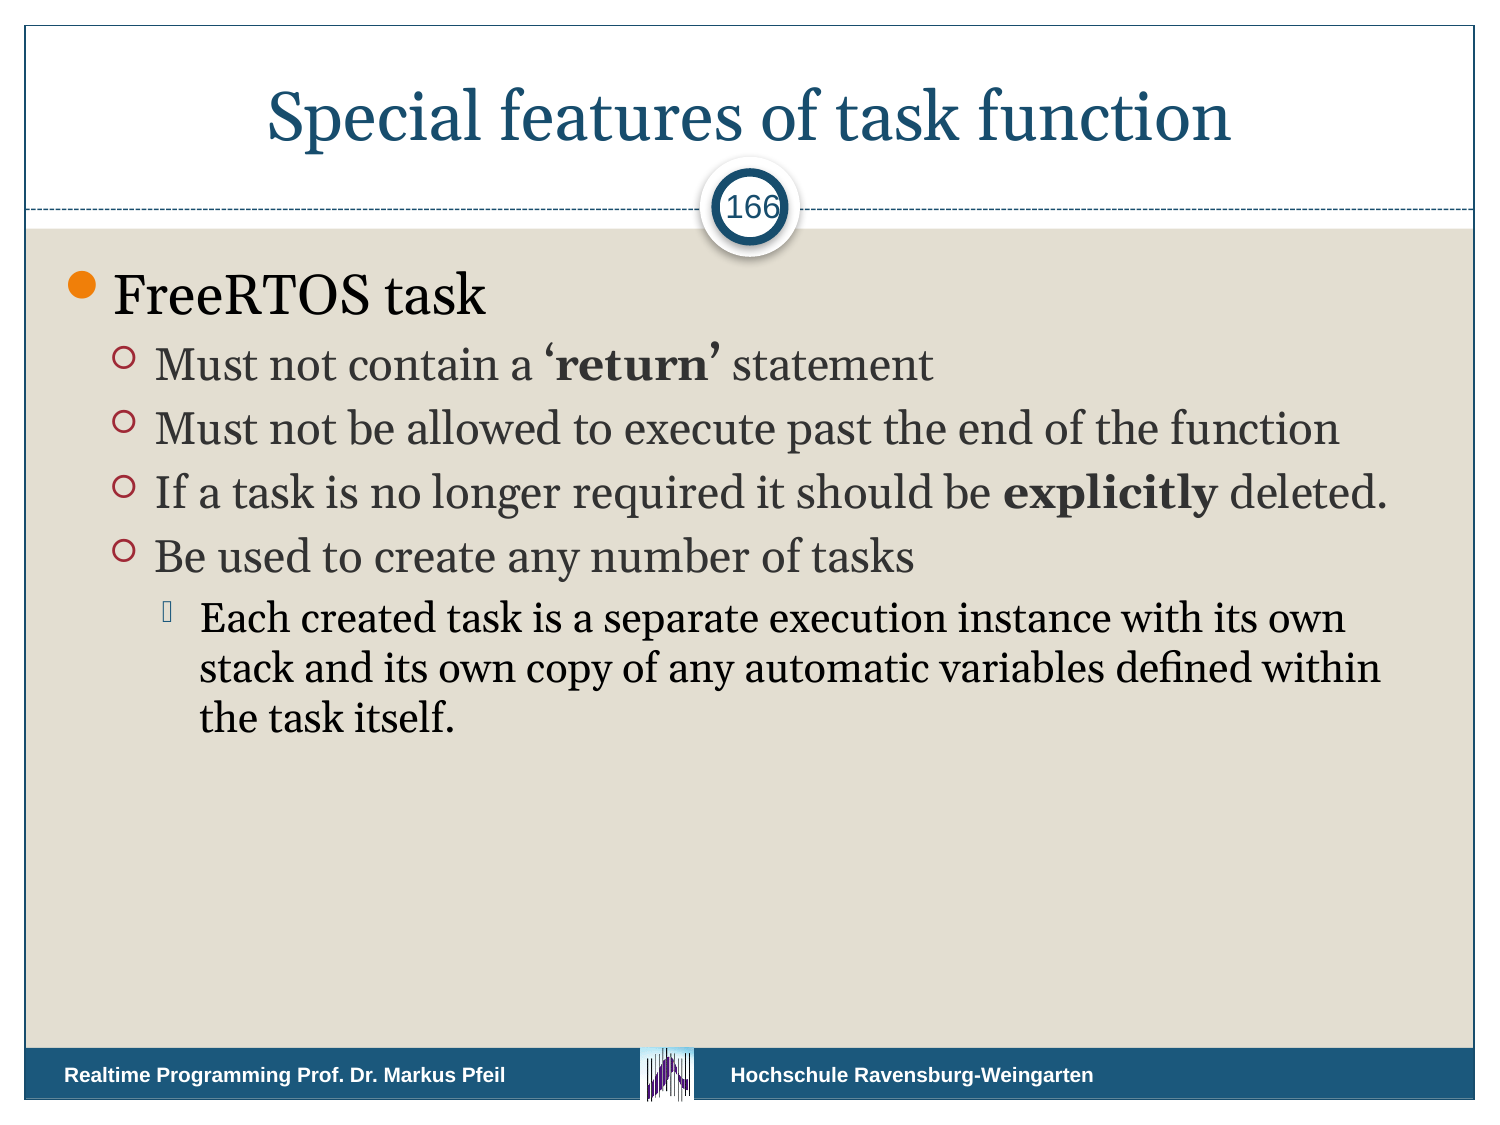

# Special features of task function
166
FreeRTOS task
Must not contain a ‘return’ statement
Must not be allowed to execute past the end of the function
If a task is no longer required it should be explicitly deleted.
Be used to create any number of tasks
Each created task is a separate execution instance with its own stack and its own copy of any automatic variables defined within the task itself.
Realtime Programming Prof. Dr. Markus Pfeil